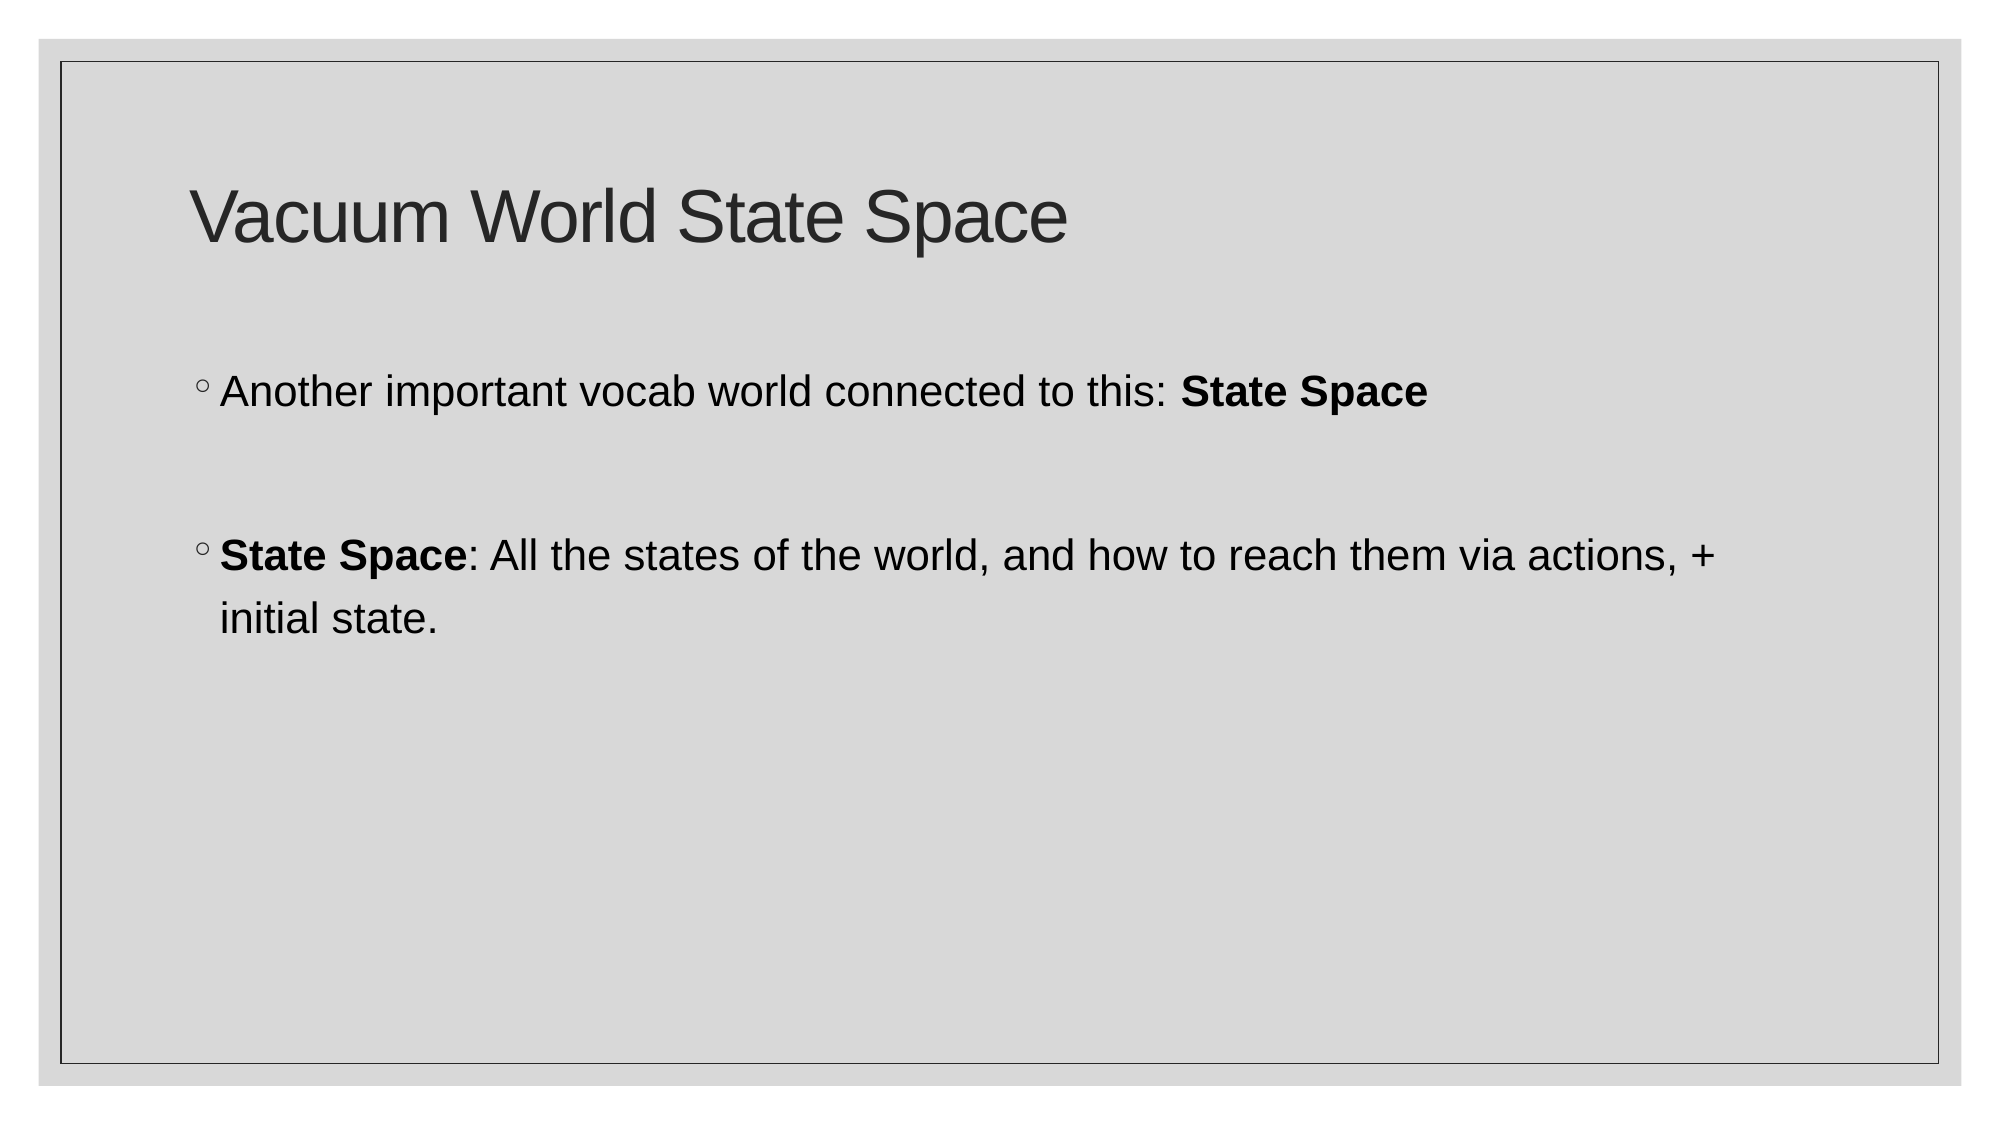

# Vacuum World State Space
Another important vocab world connected to this: State Space

State Space: All the states of the world, and how to reach them via actions, + initial state.